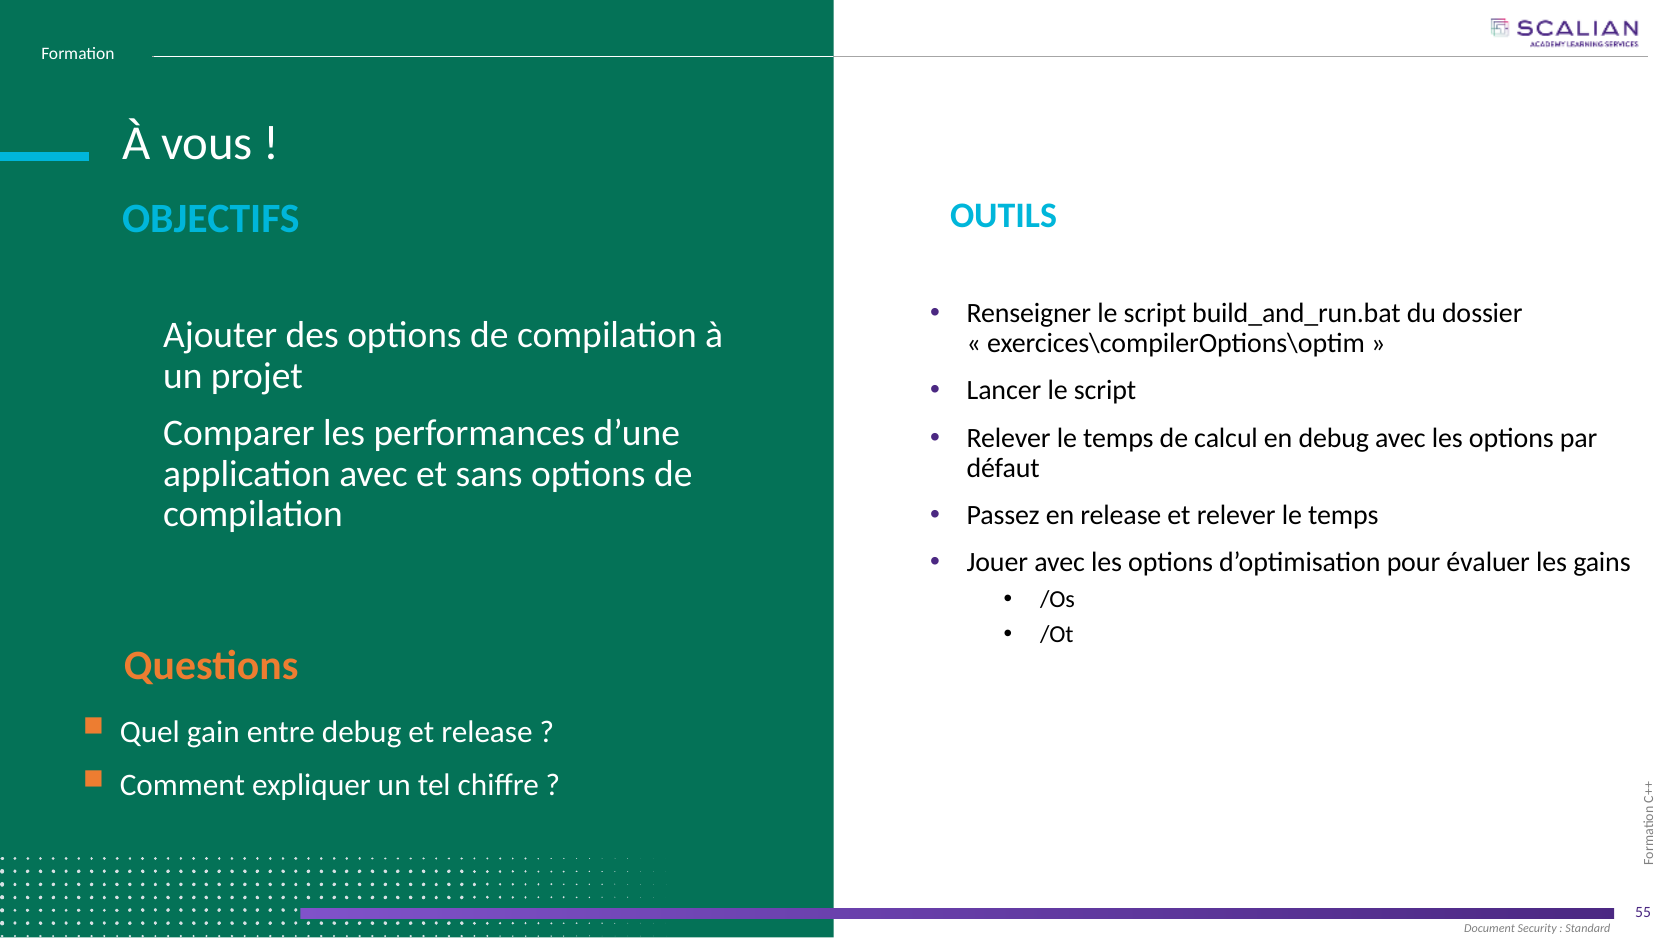

# À vous !
OBJECTIFS

OUTILS

Renseigner le script build_and_run.bat du dossier
« exercices\compilerOptions\optim »
Lancer le script
Relever le temps de calcul en debug avec les options par défaut
Passez en release et relever le temps
Jouer avec les options d’optimisation pour évaluer les gains
/Os
/Ot
Ajouter des options de compilation à un projet
Comparer les performances d’une application avec et sans options de compilation
Questions

Quel gain entre debug et release ?
Comment expliquer un tel chiffre ?